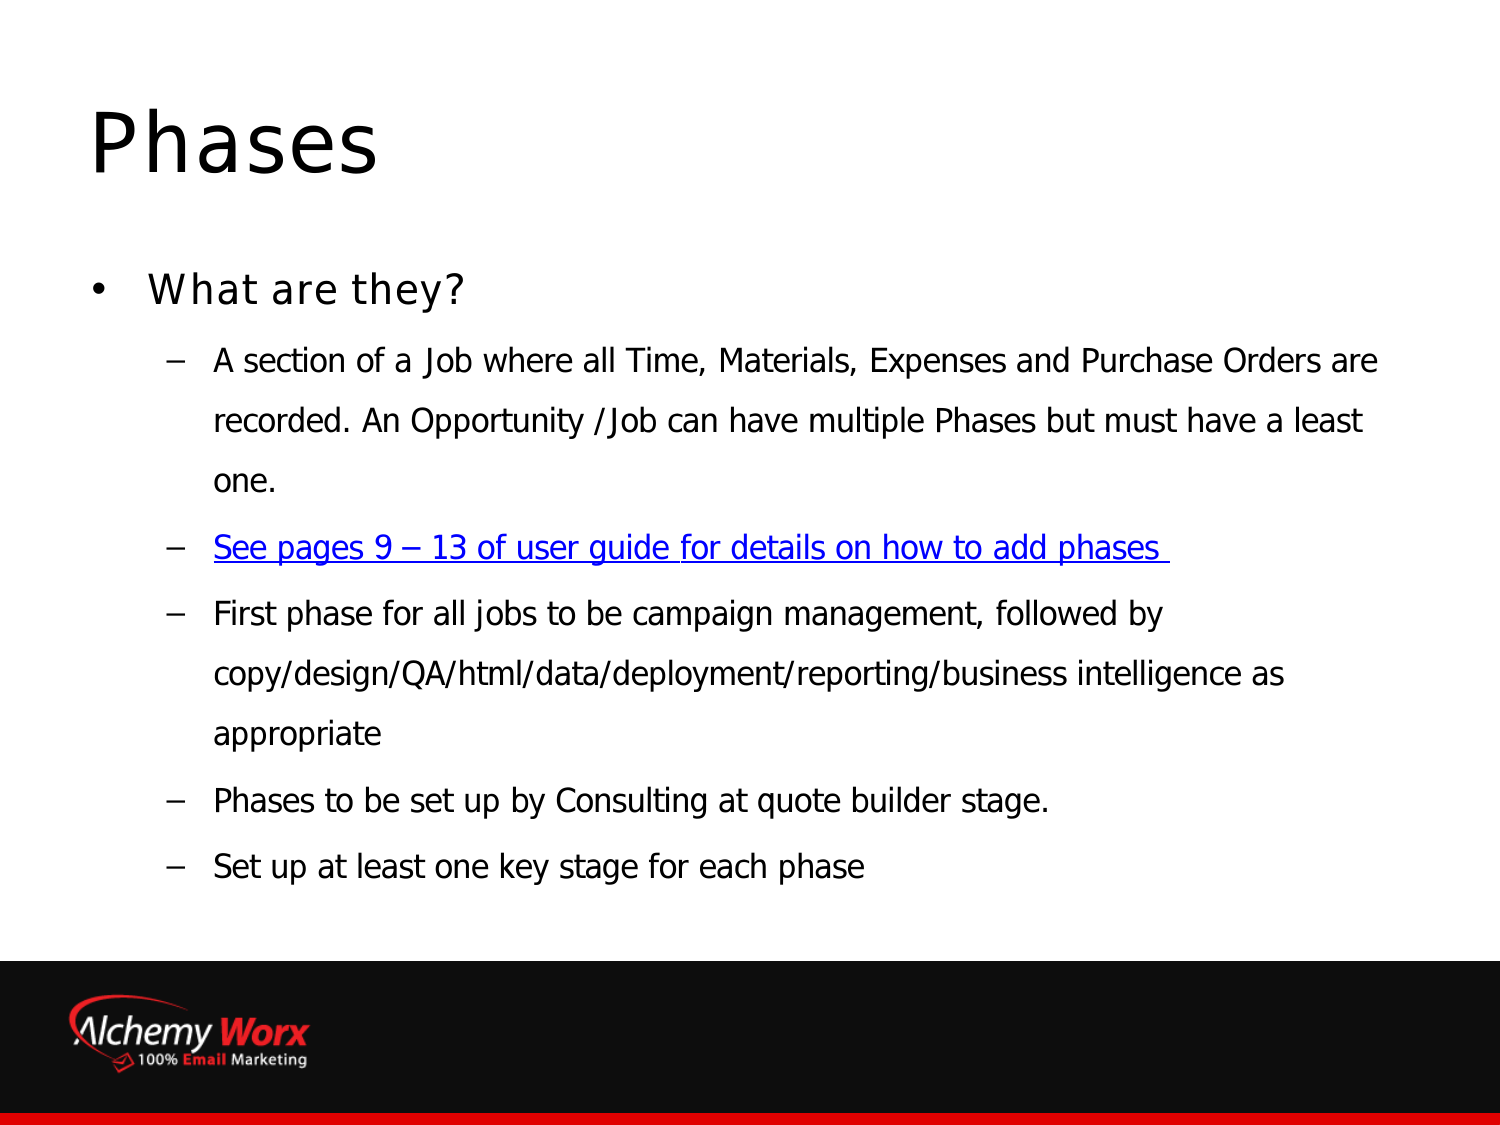

# Phases
What are they?
A section of a Job where all Time, Materials, Expenses and Purchase Orders are recorded. An Opportunity /Job can have multiple Phases but must have a least one.
See pages 9 – 13 of user guide for details on how to add phases
First phase for all jobs to be campaign management, followed by copy/design/QA/html/data/deployment/reporting/business intelligence as appropriate
Phases to be set up by Consulting at quote builder stage.
Set up at least one key stage for each phase